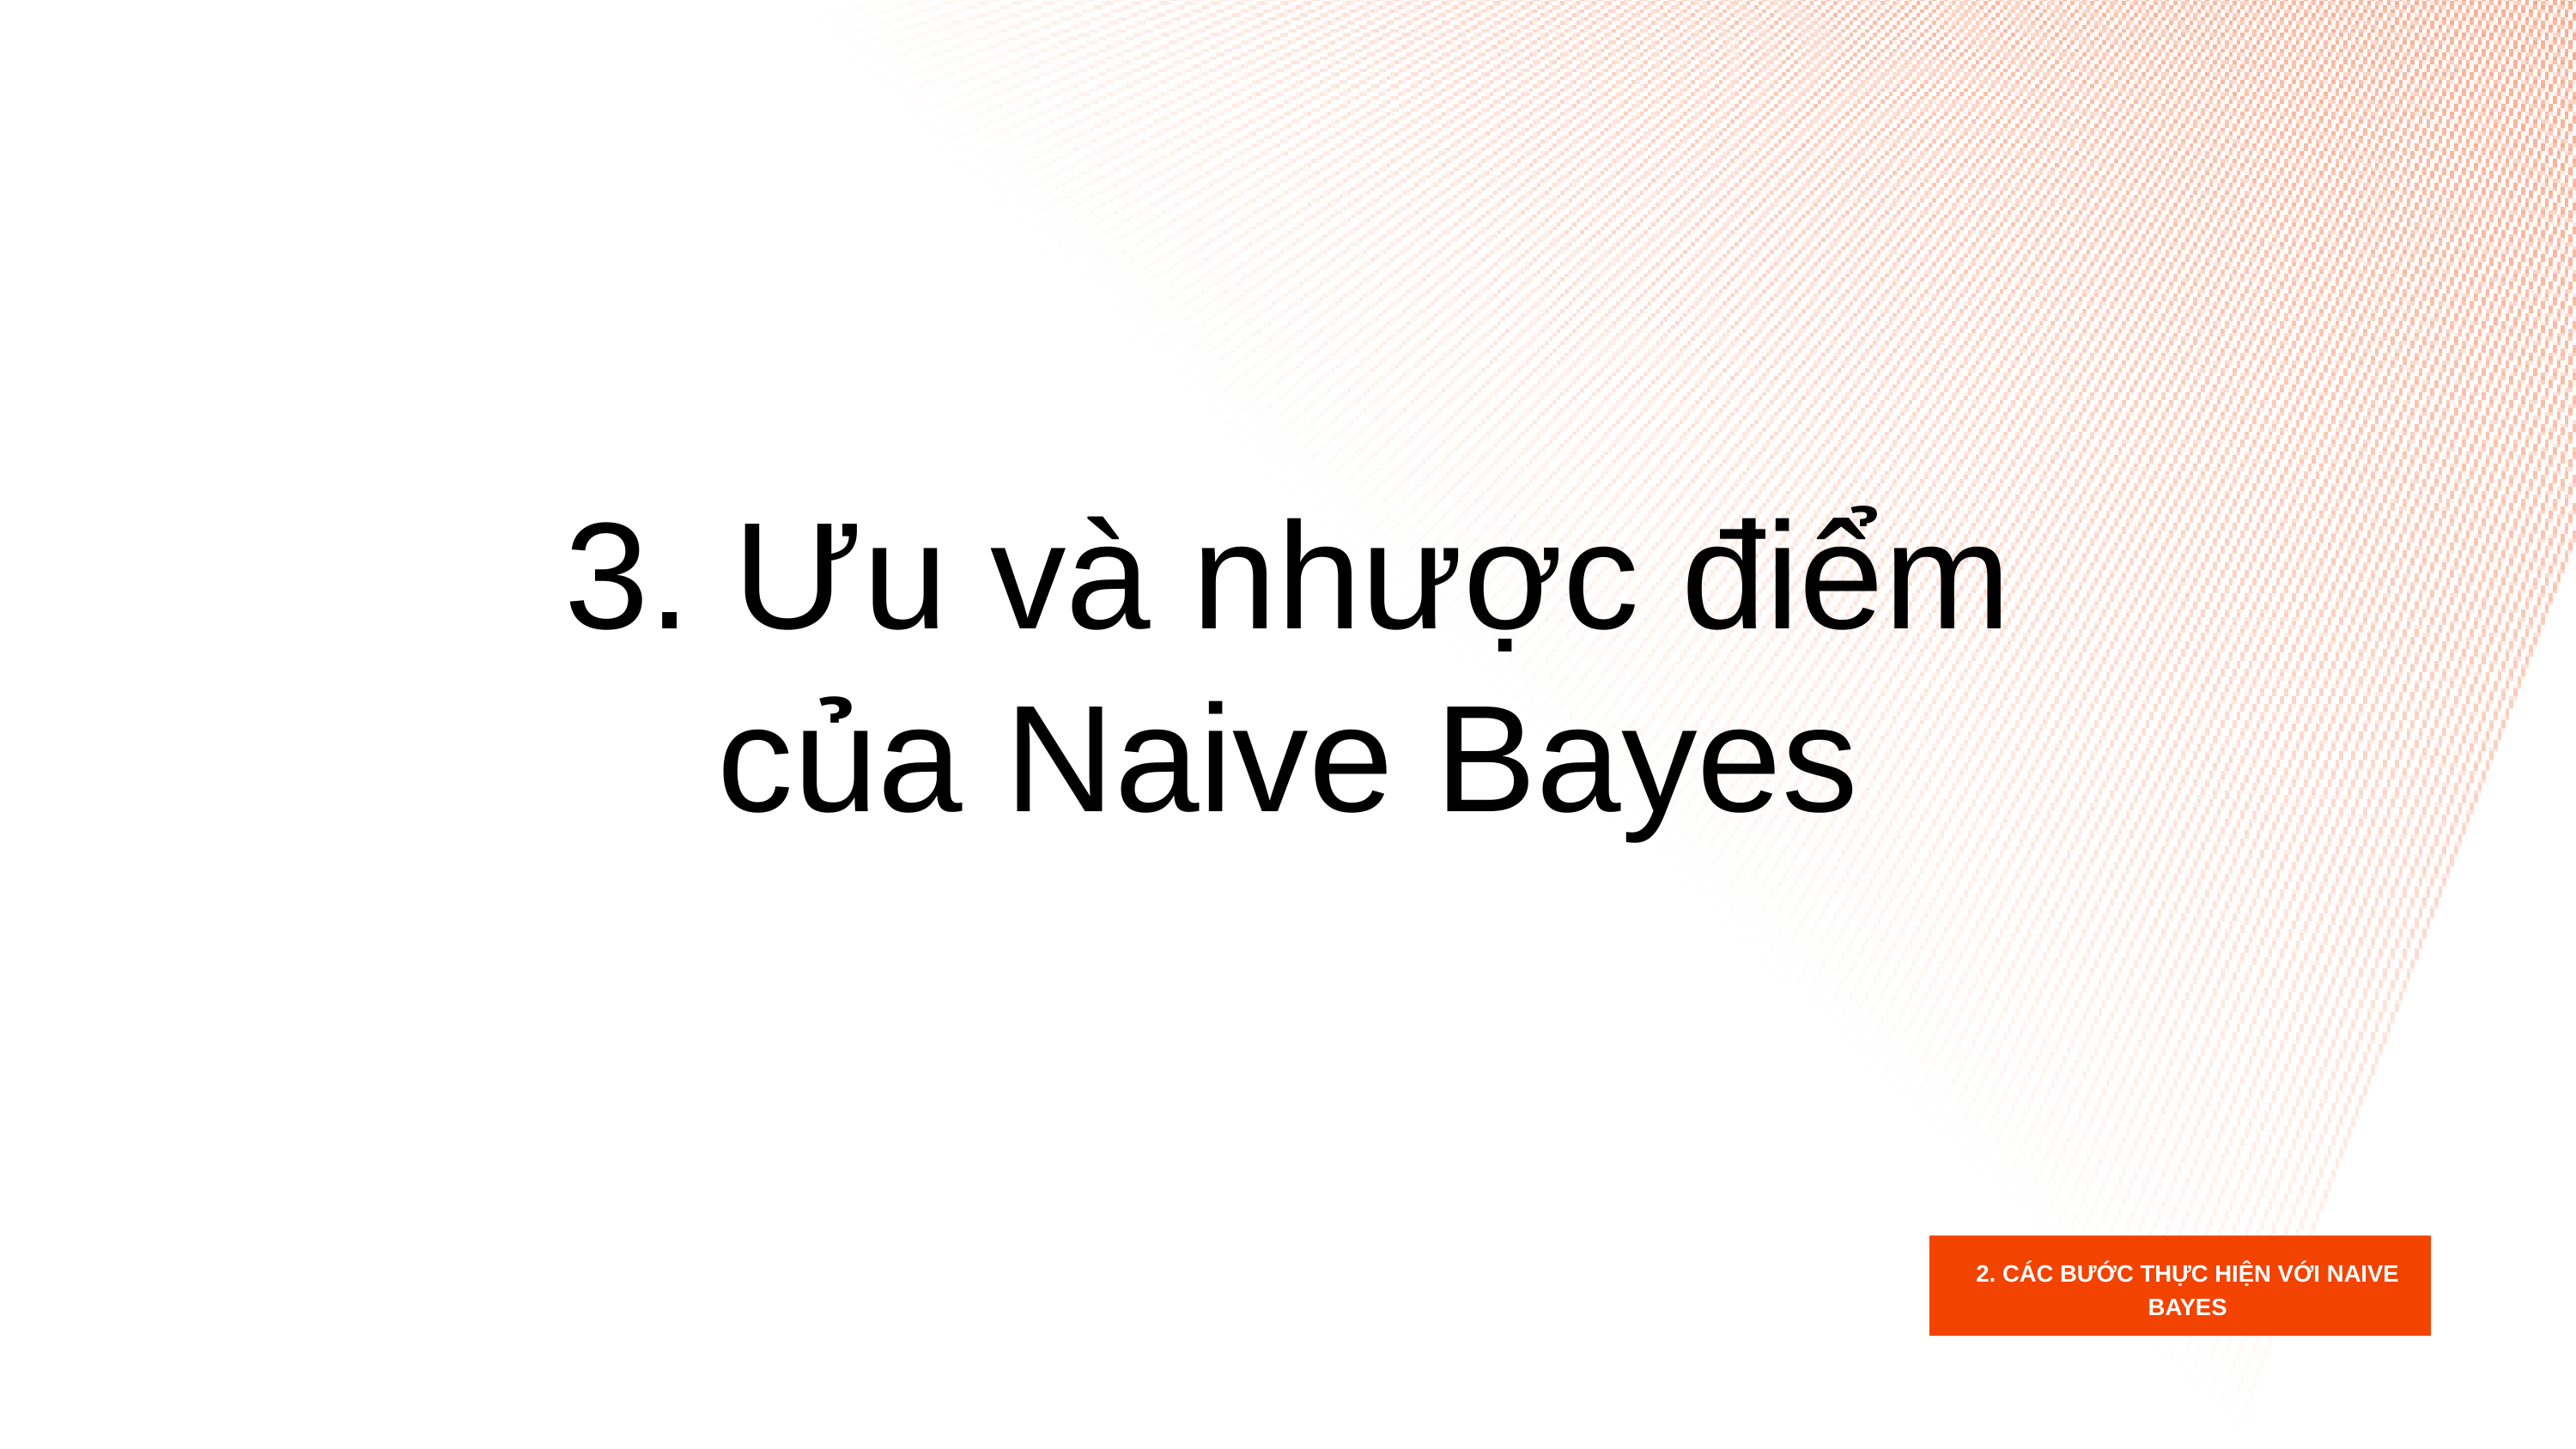

3. Ưu và nhược điểm của Naive Bayes

2. CÁC BƯỚC THỰC HIỆN VỚI NAIVE BAYES